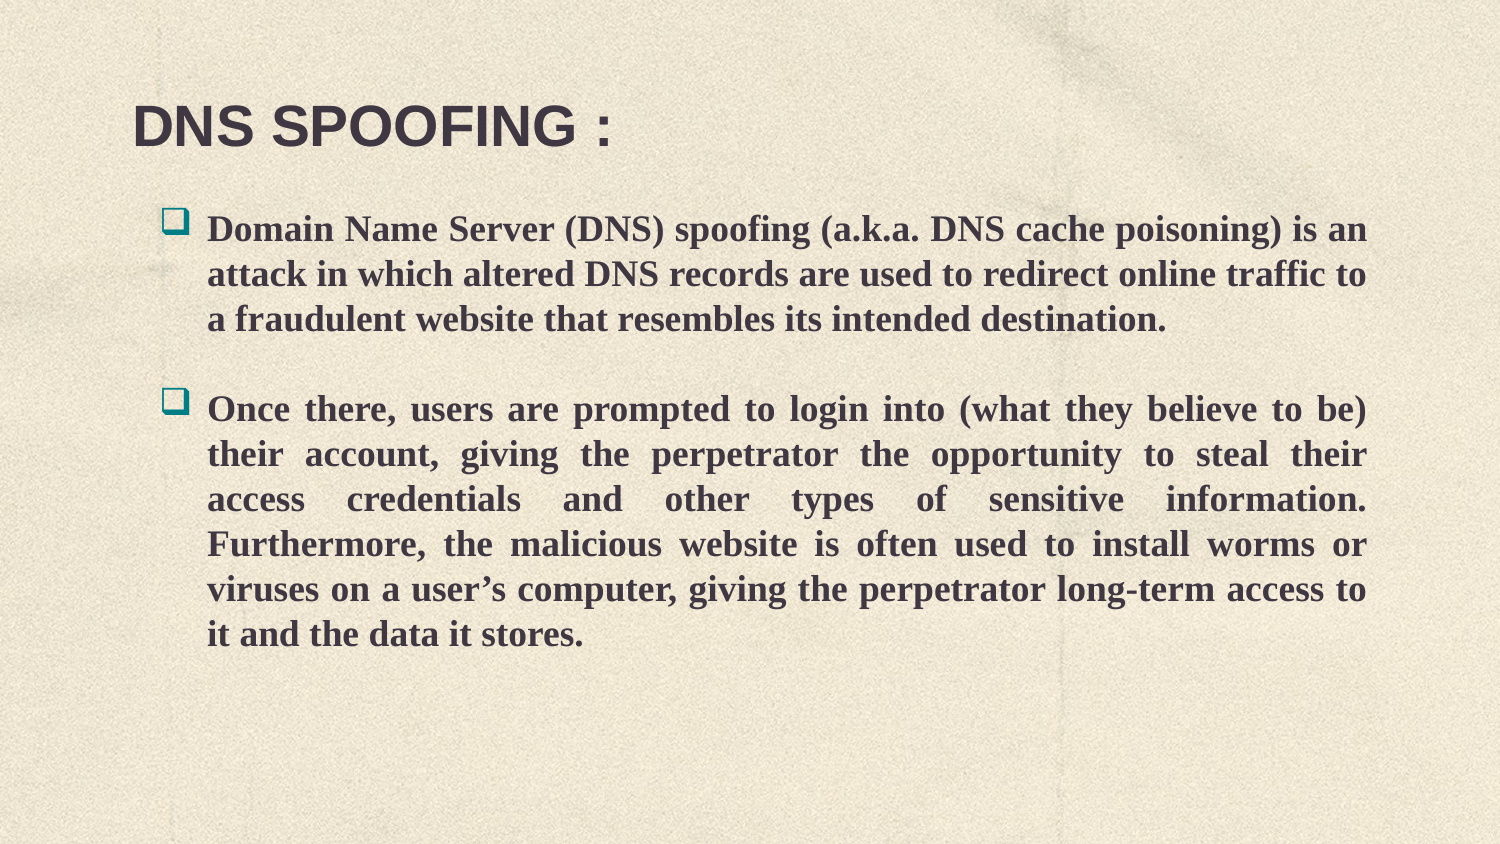

# DNS SPOOFING :
Domain Name Server (DNS) spoofing (a.k.a. DNS cache poisoning) is an attack in which altered DNS records are used to redirect online traffic to a fraudulent website that resembles its intended destination.

Once there, users are prompted to login into (what they believe to be) their account, giving the perpetrator the opportunity to steal their access credentials and other types of sensitive information. Furthermore, the malicious website is often used to install worms or viruses on a user’s computer, giving the perpetrator long-term access to it and the data it stores.